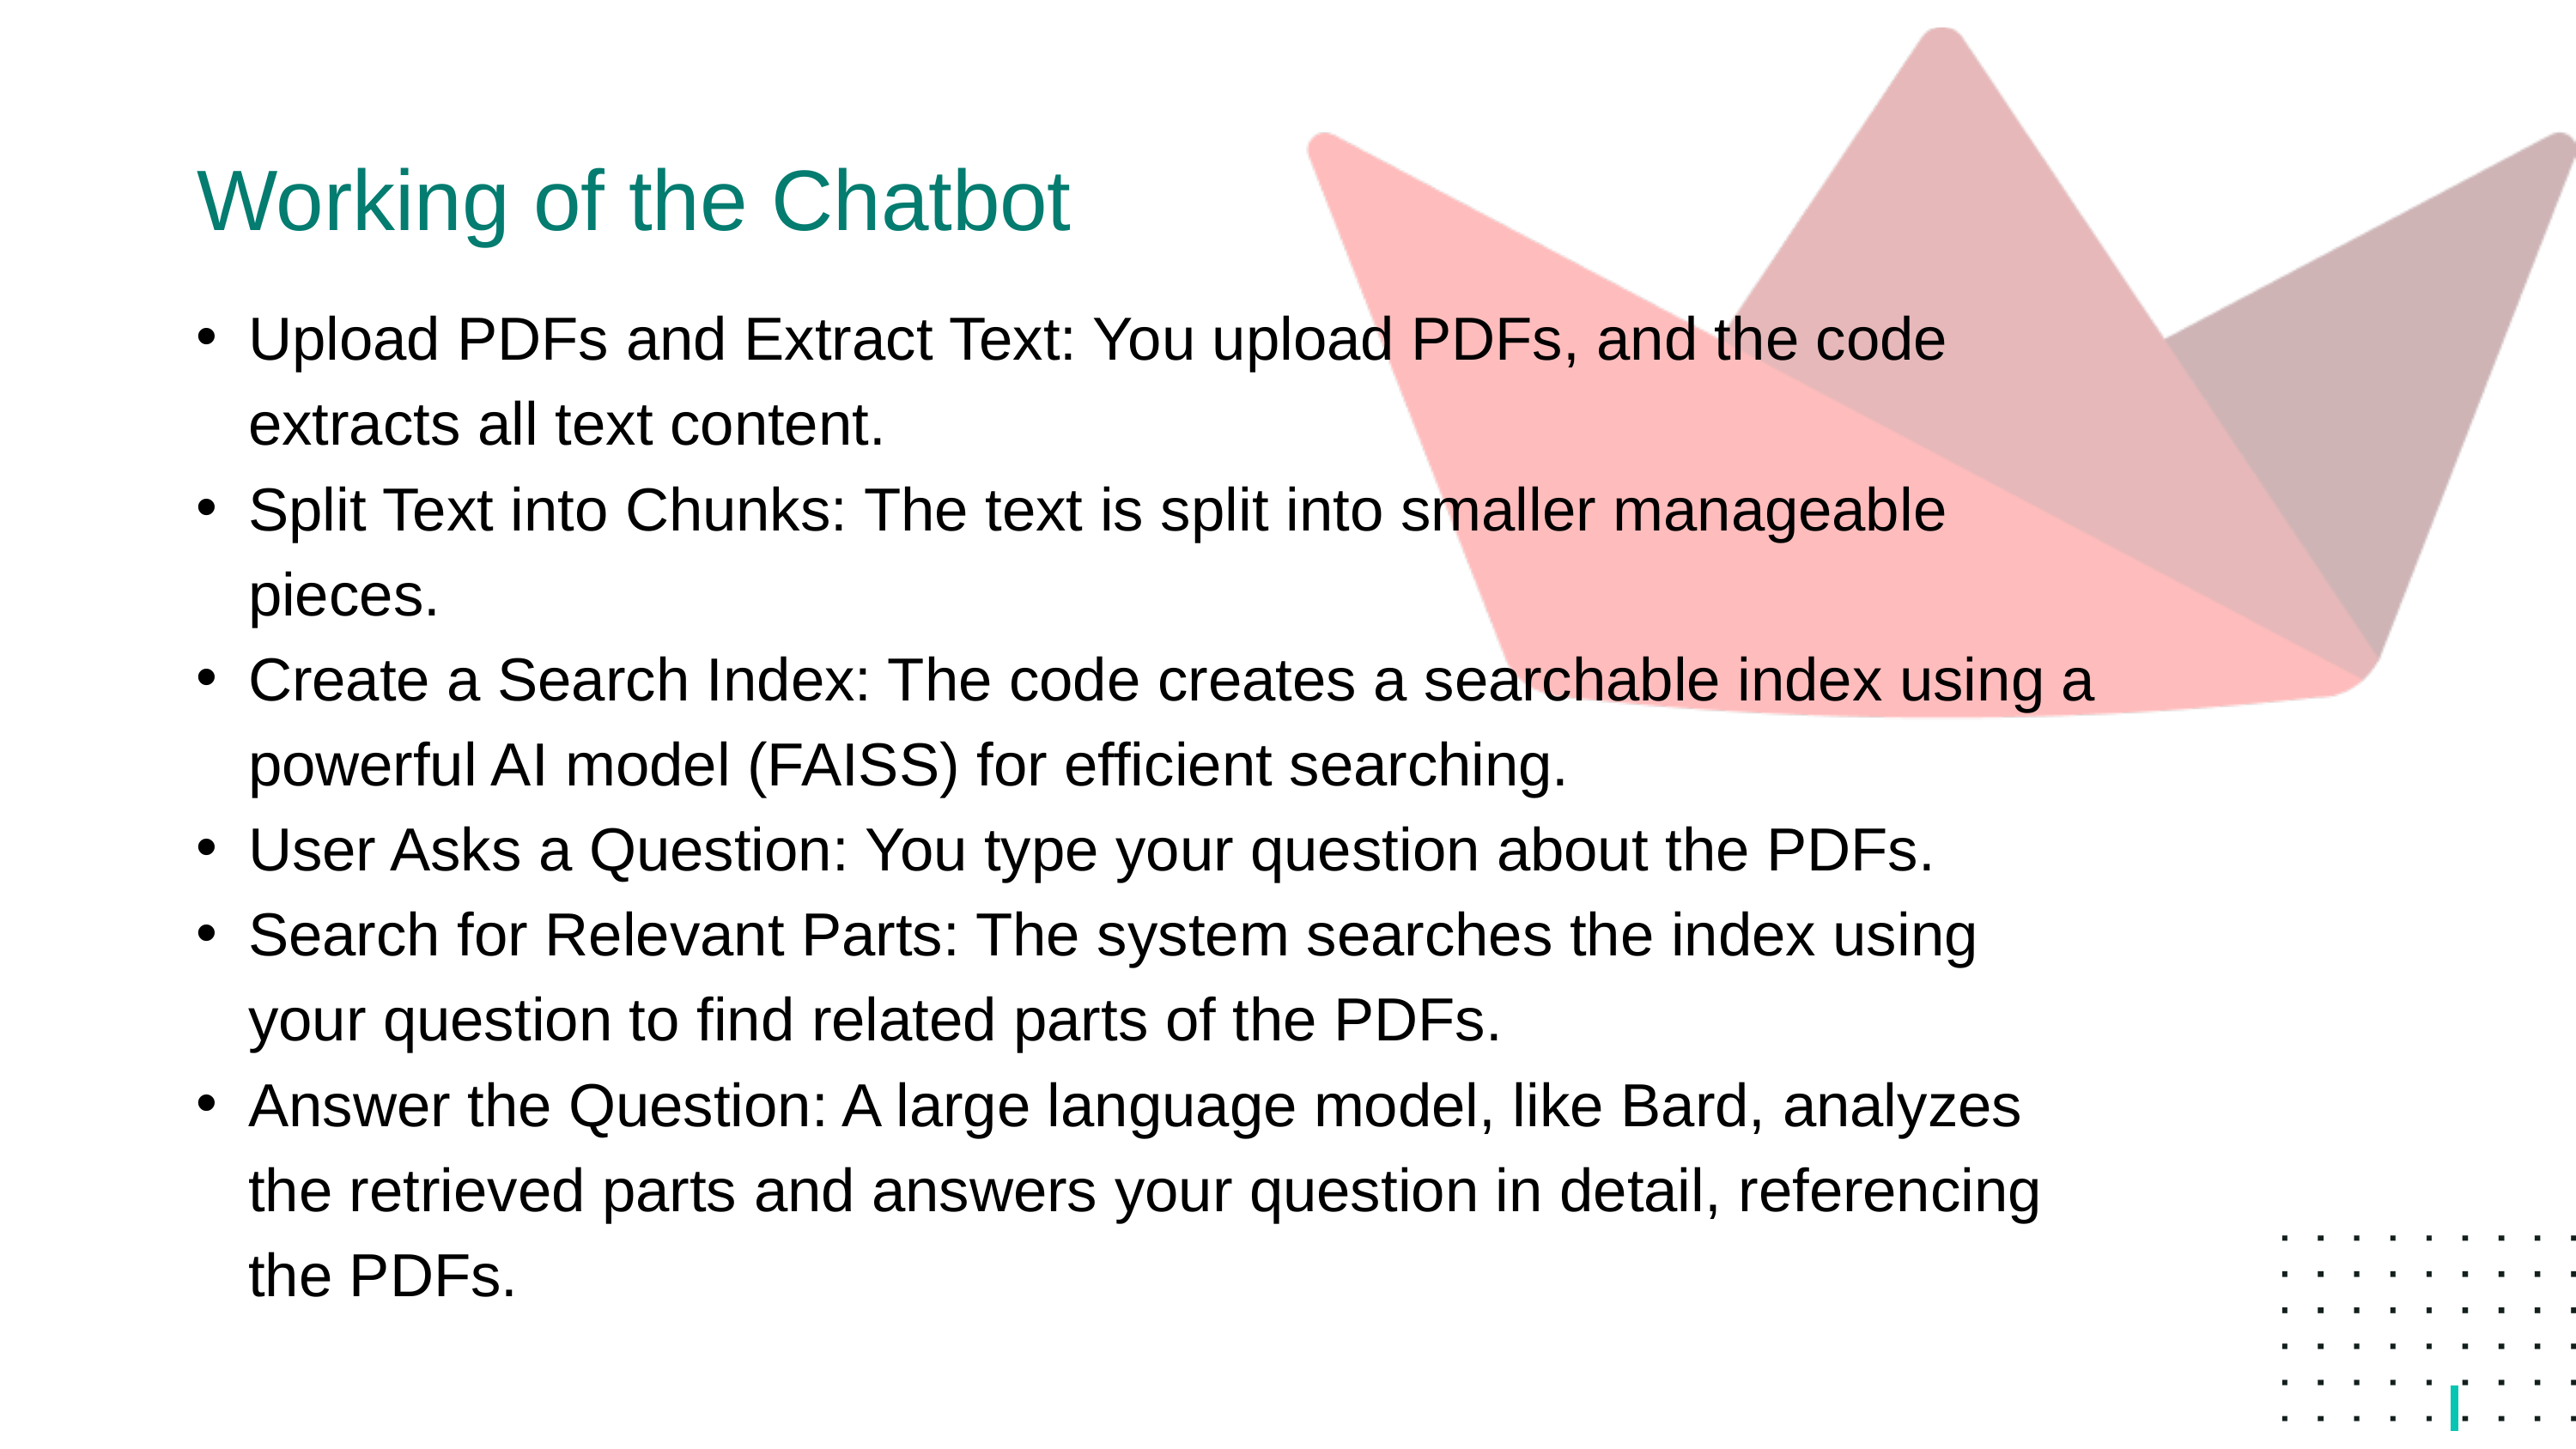

Working of the Chatbot
Upload PDFs and Extract Text: You upload PDFs, and the code extracts all text content.
Split Text into Chunks: The text is split into smaller manageable pieces.
Create a Search Index: The code creates a searchable index using a powerful AI model (FAISS) for efficient searching.
User Asks a Question: You type your question about the PDFs.
Search for Relevant Parts: The system searches the index using your question to find related parts of the PDFs.
Answer the Question: A large language model, like Bard, analyzes the retrieved parts and answers your question in detail, referencing the PDFs.

PAGE